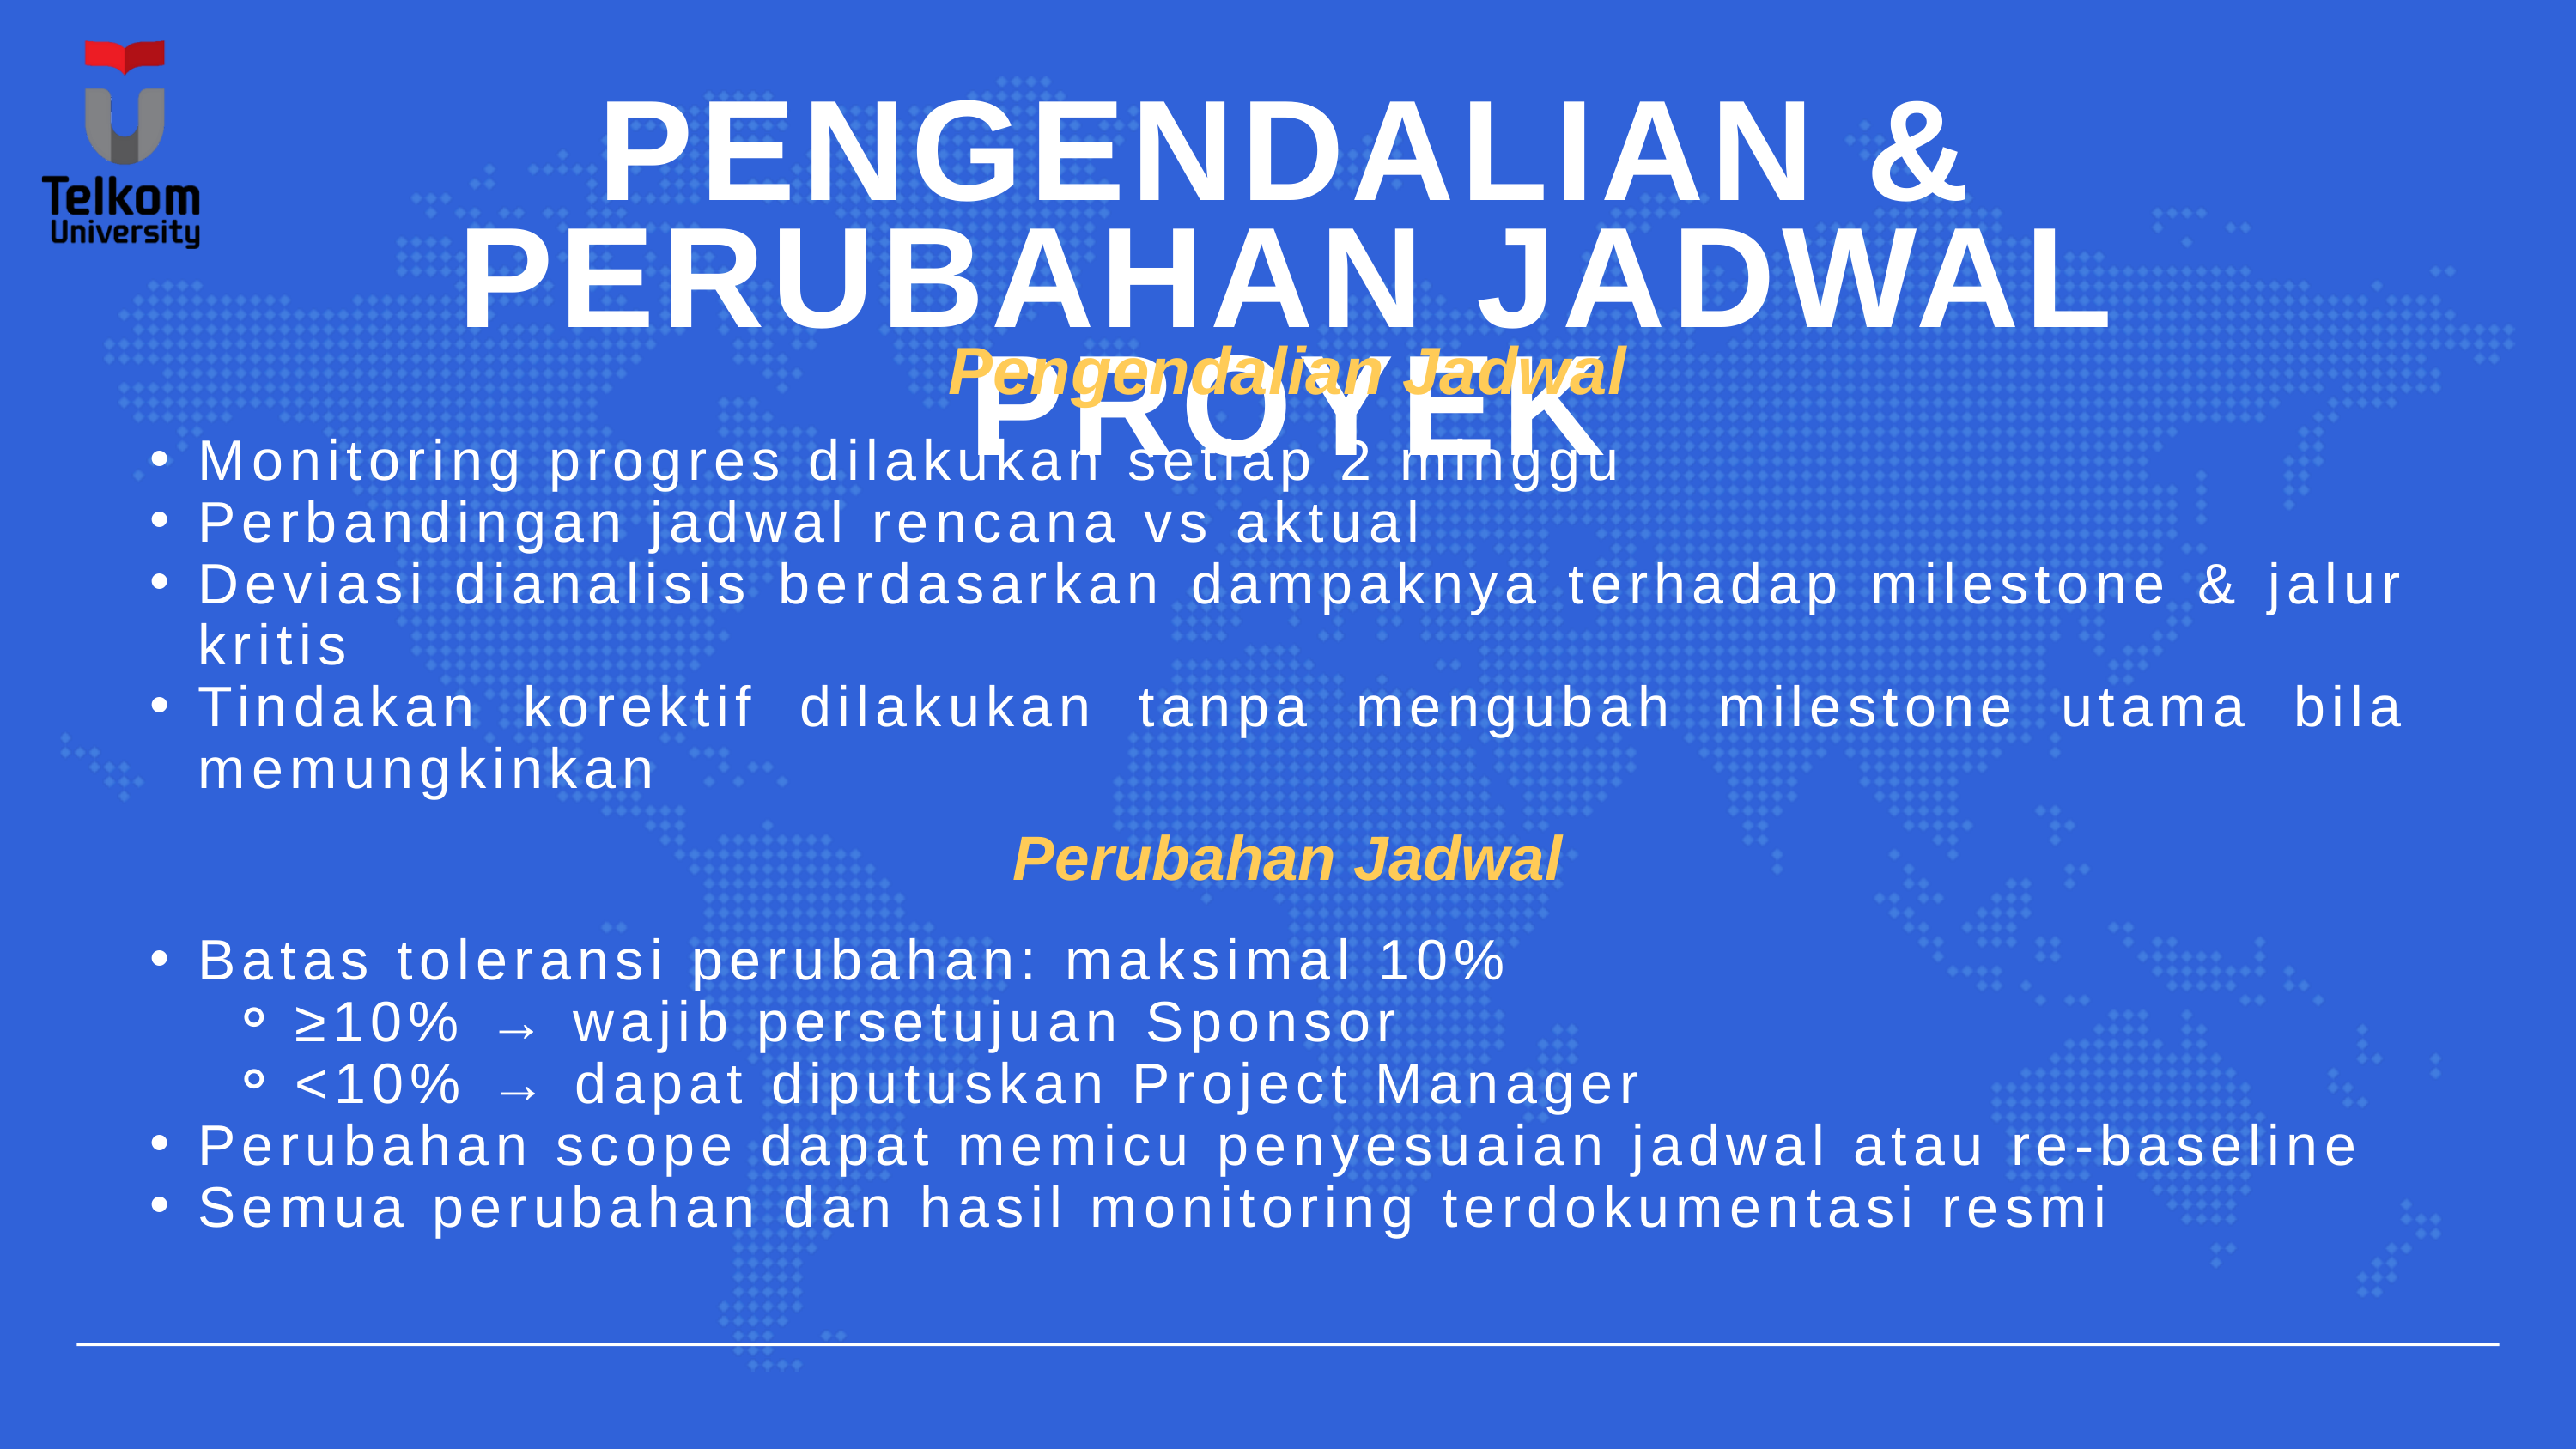

PENGENDALIAN & PERUBAHAN JADWAL PROYEK
Pengendalian Jadwal

Monitoring progres dilakukan setiap 2 minggu
Perbandingan jadwal rencana vs aktual
Deviasi dianalisis berdasarkan dampaknya terhadap milestone & jalur kritis
Tindakan korektif dilakukan tanpa mengubah milestone utama bila memungkinkan
Perubahan Jadwal

Batas toleransi perubahan: maksimal 10%
≥10% → wajib persetujuan Sponsor
<10% → dapat diputuskan Project Manager
Perubahan scope dapat memicu penyesuaian jadwal atau re-baseline
Semua perubahan dan hasil monitoring terdokumentasi resmi